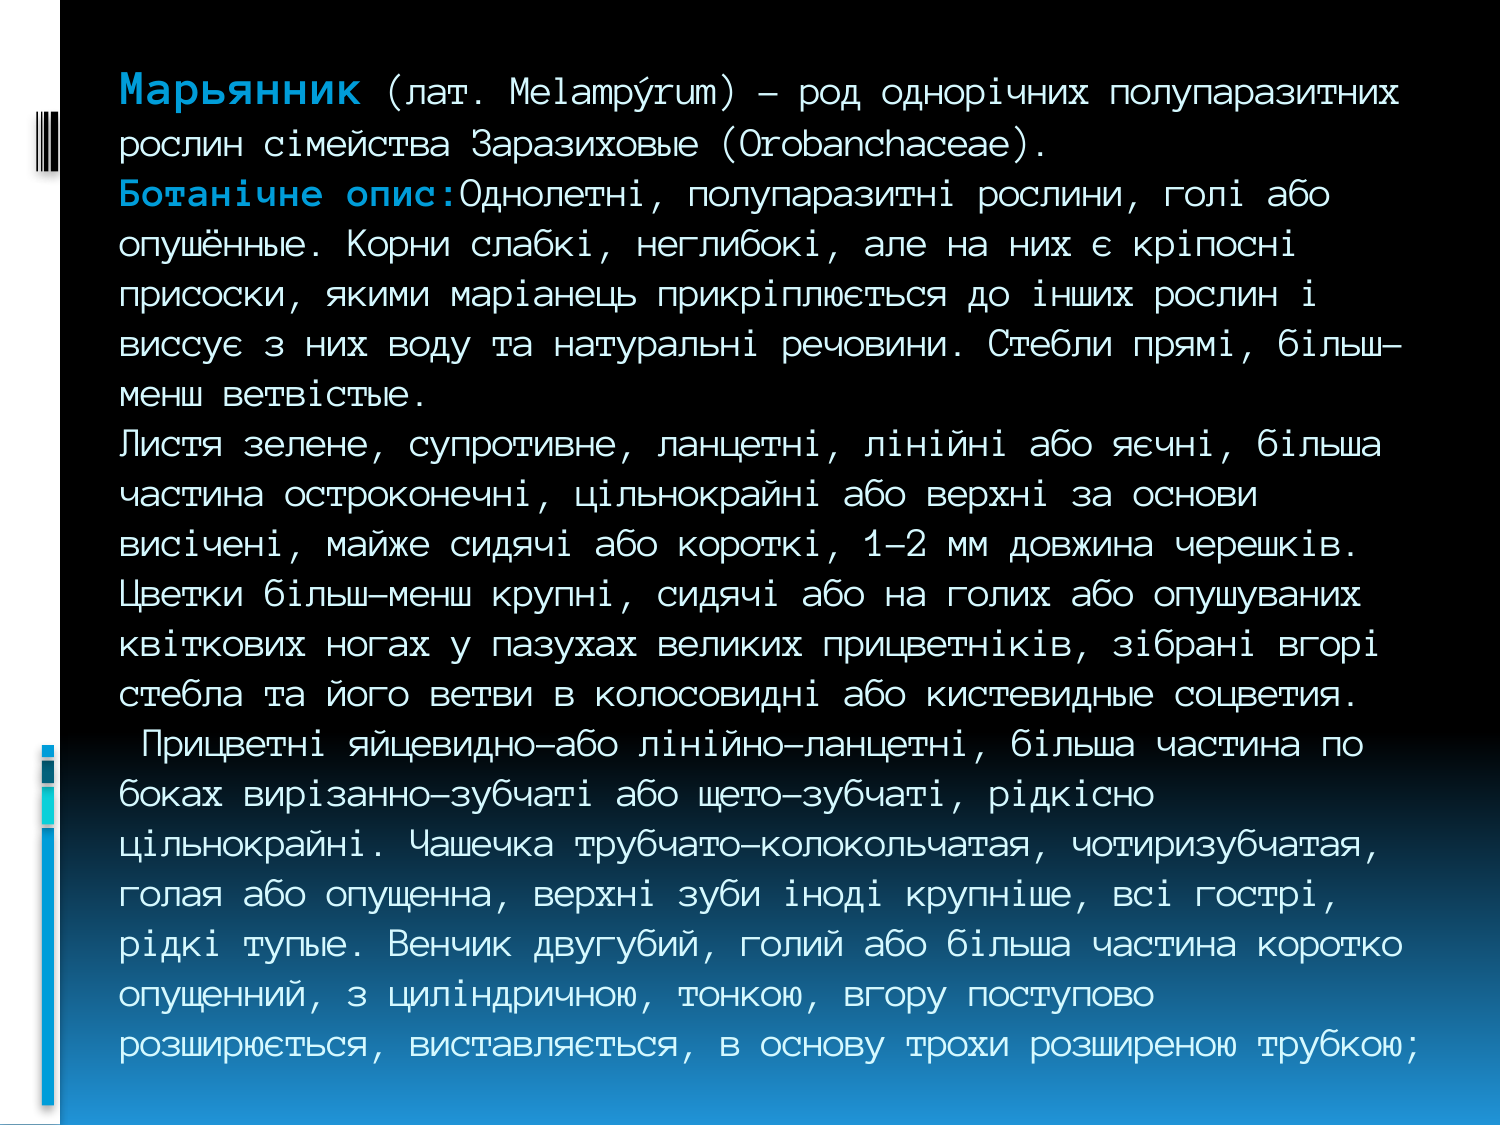

# Марьянник (лат. Melampýrum) - род однорічних полупаразитних рослин сімейства Заразиховые (Orobanchaceae). Ботанічне опис:Однолетні, полупаразитні рослини, голі або опушённые. Корни слабкі, неглибокі, але на них є кріпосні присоски, якими маріанець прикріплюється до інших рослин і виссує з них воду та натуральні речовини. Стебли прямі, більш-менш ветвістые. Листя зелене, супротивне, ланцетні, лінійні або яєчні, більша частина остроконечні, цільнокрайні або верхні за основи висічені, майже сидячі або короткі, 1-2 мм довжина черешків. Цветки більш-менш крупні, сидячі або на голих або опушуваних квіткових ногах у пазухах великих прицветніків, зібрані вгорі стебла та його ветви в колосовидні або кистевидные соцветия. Прицветні яйцевидно-або лінійно-ланцетні, більша частина по боках вирізанно-зубчаті або щето-зубчаті, рідкісно цільнокрайні. Чашечка трубчато-колокольчатая, чотиризубчатая, голая або опущенна, верхні зуби іноді крупніше, всі гострі, рідкі тупые. Венчик двугубий, голий або більша частина коротко опущенний, з циліндричною, тонкою, вгору поступово розширюється, виставляється, в основу трохи розширеною трубкою;